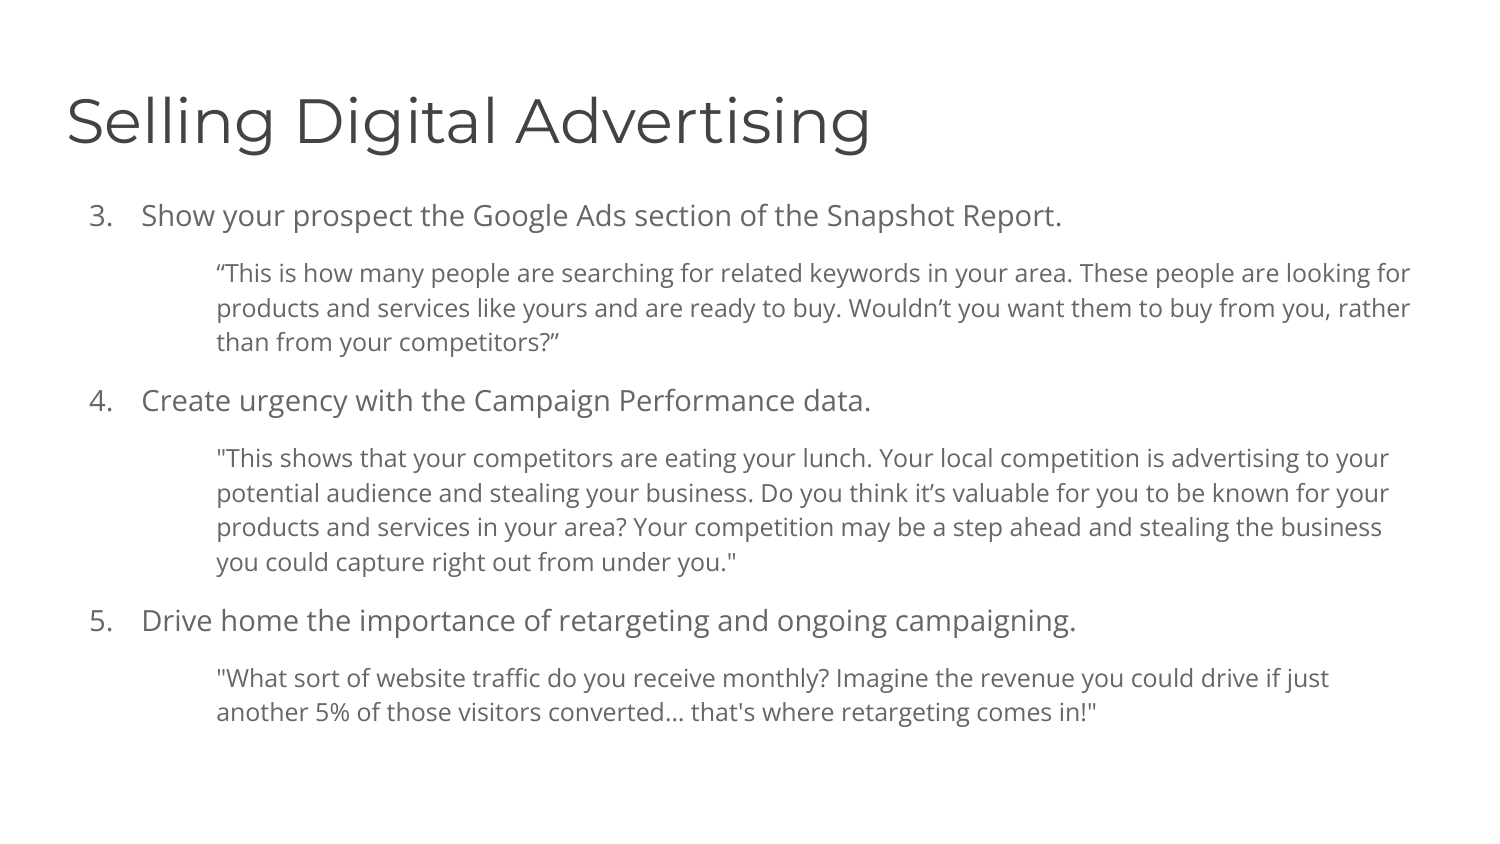

Selling Digital Advertising

Show your prospect the Google Ads section of the Snapshot Report.
“This is how many people are searching for related keywords in your area. These people are looking for products and services like yours and are ready to buy. Wouldn’t you want them to buy from you, rather than from your competitors?”
Create urgency with the Campaign Performance data.
"This shows that your competitors are eating your lunch. Your local competition is advertising to your potential audience and stealing your business. Do you think it’s valuable for you to be known for your products and services in your area? Your competition may be a step ahead and stealing the business you could capture right out from under you."
Drive home the importance of retargeting and ongoing campaigning.
"What sort of website traffic do you receive monthly? Imagine the revenue you could drive if just another 5% of those visitors converted… that's where retargeting comes in!"